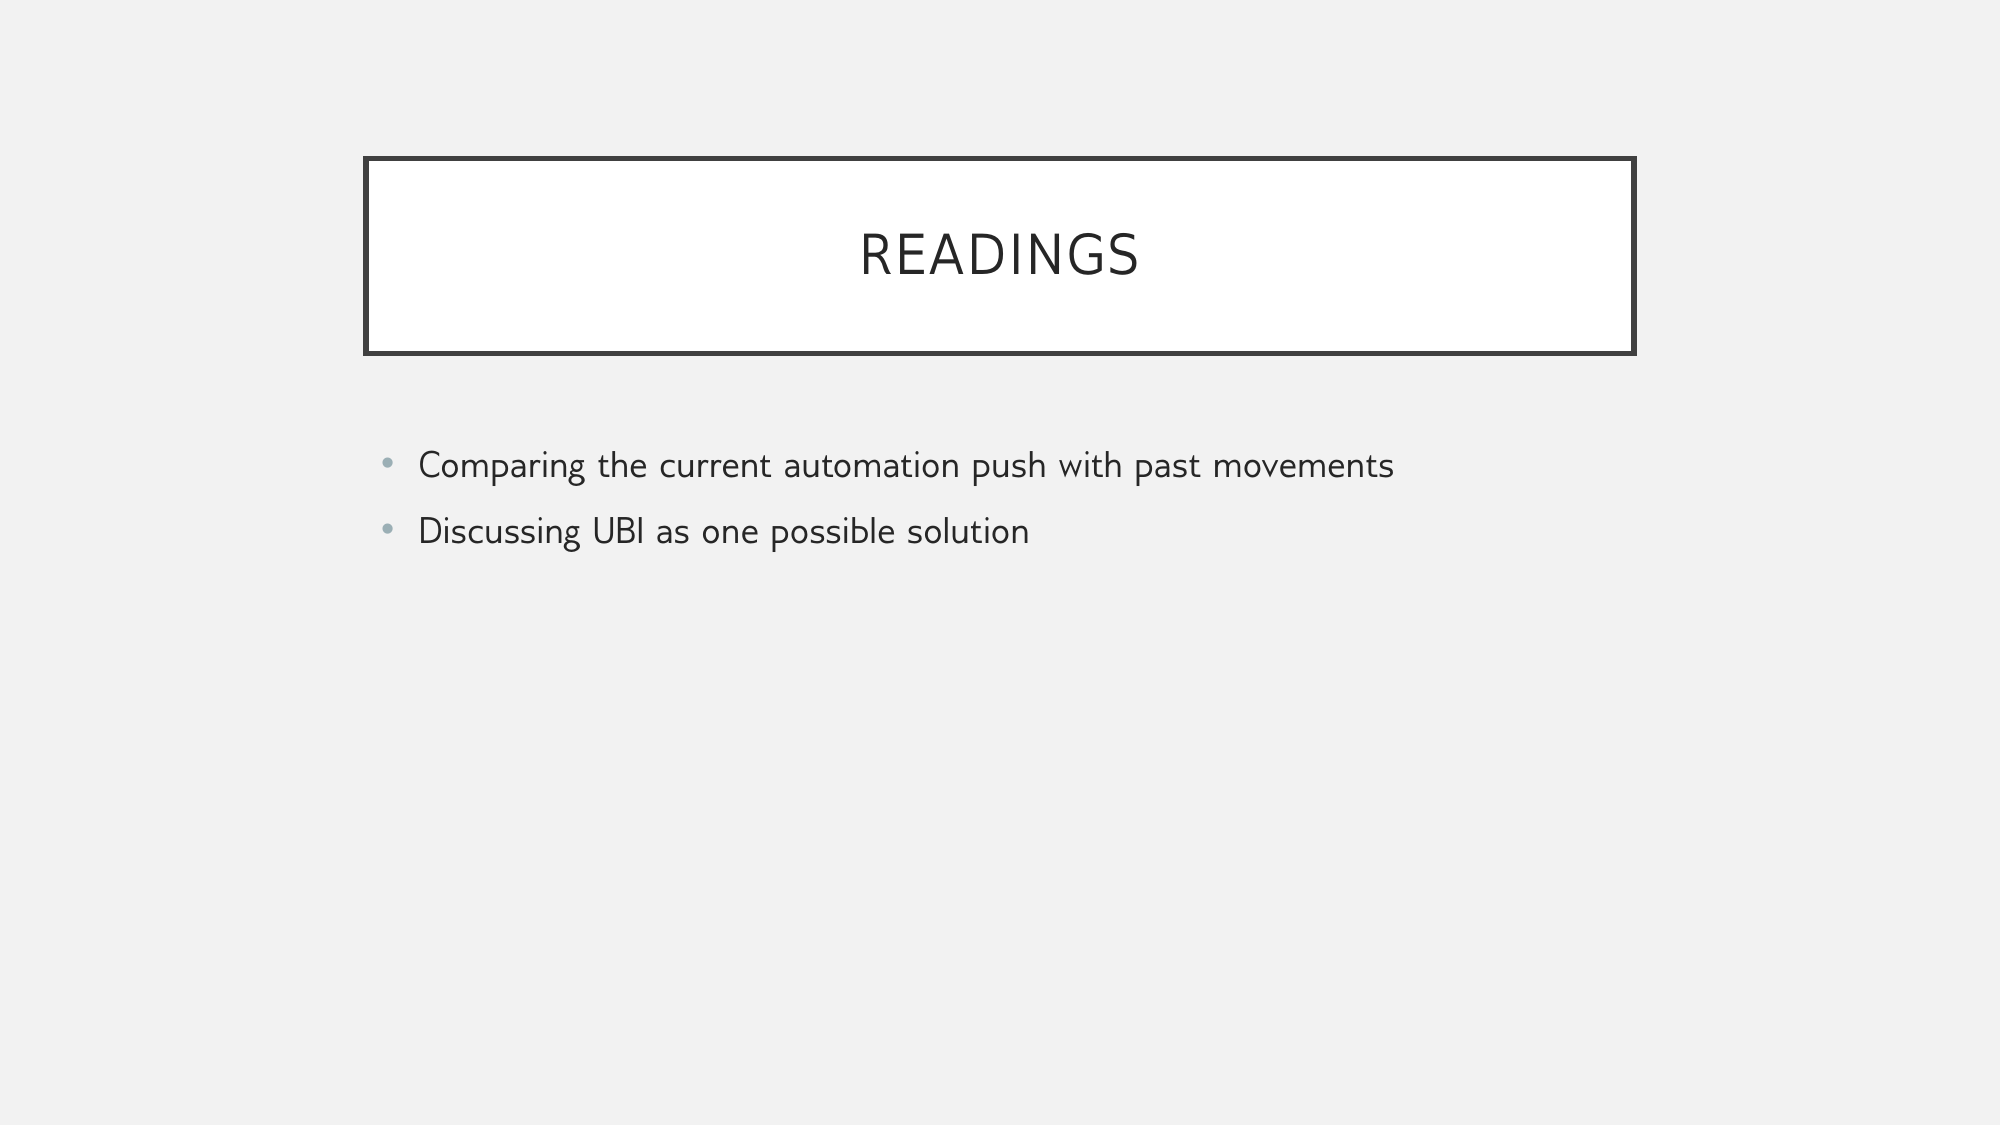

# Readings
Comparing the current automation push with past movements
Discussing UBI as one possible solution